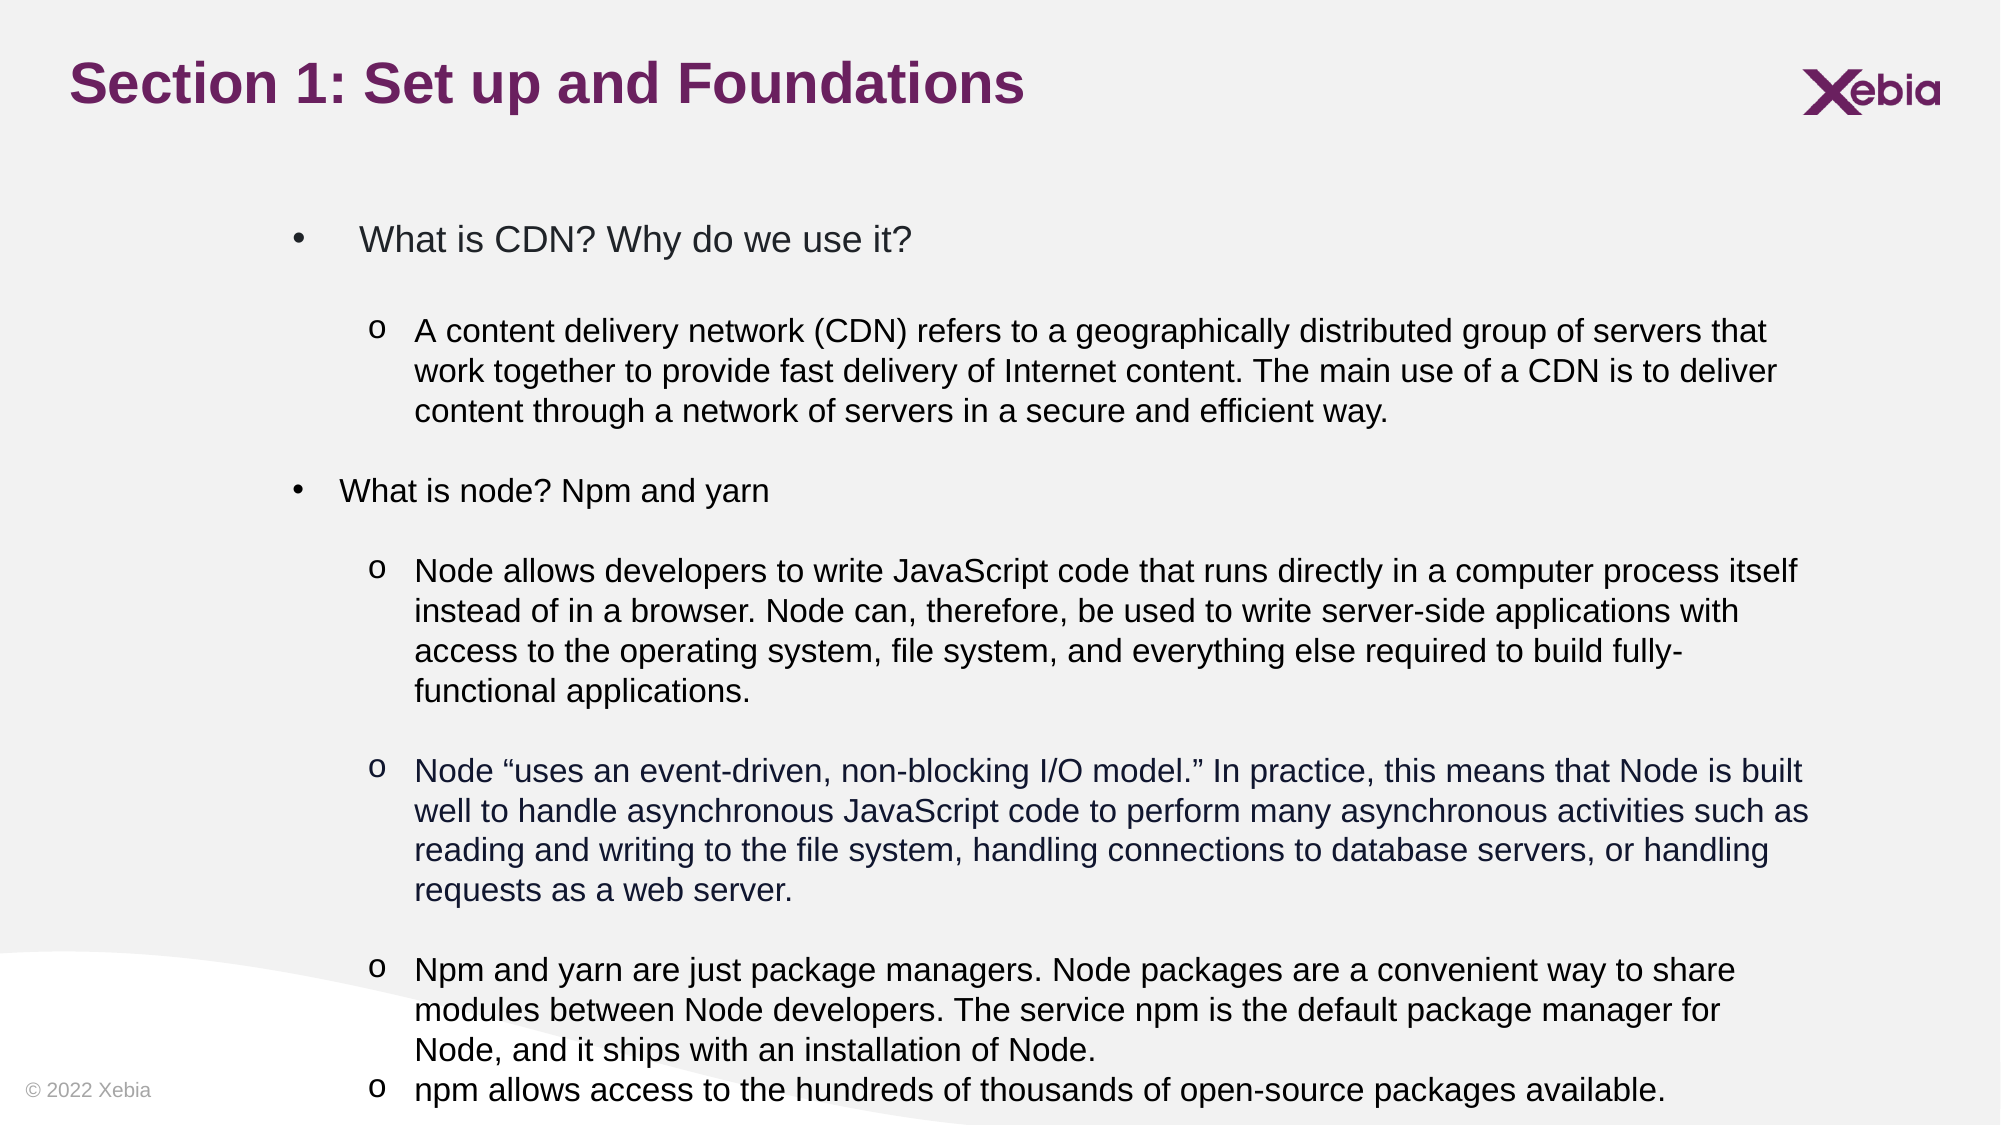

Section 1: Set up and Foundations
 What is CDN? Why do we use it?

A content delivery network (CDN) refers to a geographically distributed group of servers that work together to provide fast delivery of Internet content. The main use of a CDN is to deliver content through a network of servers in a secure and efficient way.

What is node? Npm and yarn

Node allows developers to write JavaScript code that runs directly in a computer process itself instead of in a browser. Node can, therefore, be used to write server-side applications with access to the operating system, file system, and everything else required to build fully-functional applications.

Node “uses an event-driven, non-blocking I/O model.” In practice, this means that Node is built well to handle asynchronous JavaScript code to perform many asynchronous activities such as reading and writing to the file system, handling connections to database servers, or handling requests as a web server.

Npm and yarn are just package managers. Node packages are a convenient way to share modules between Node developers. The service npm is the default package manager for Node, and it ships with an installation of Node.
npm allows access to the hundreds of thousands of open-source packages available.